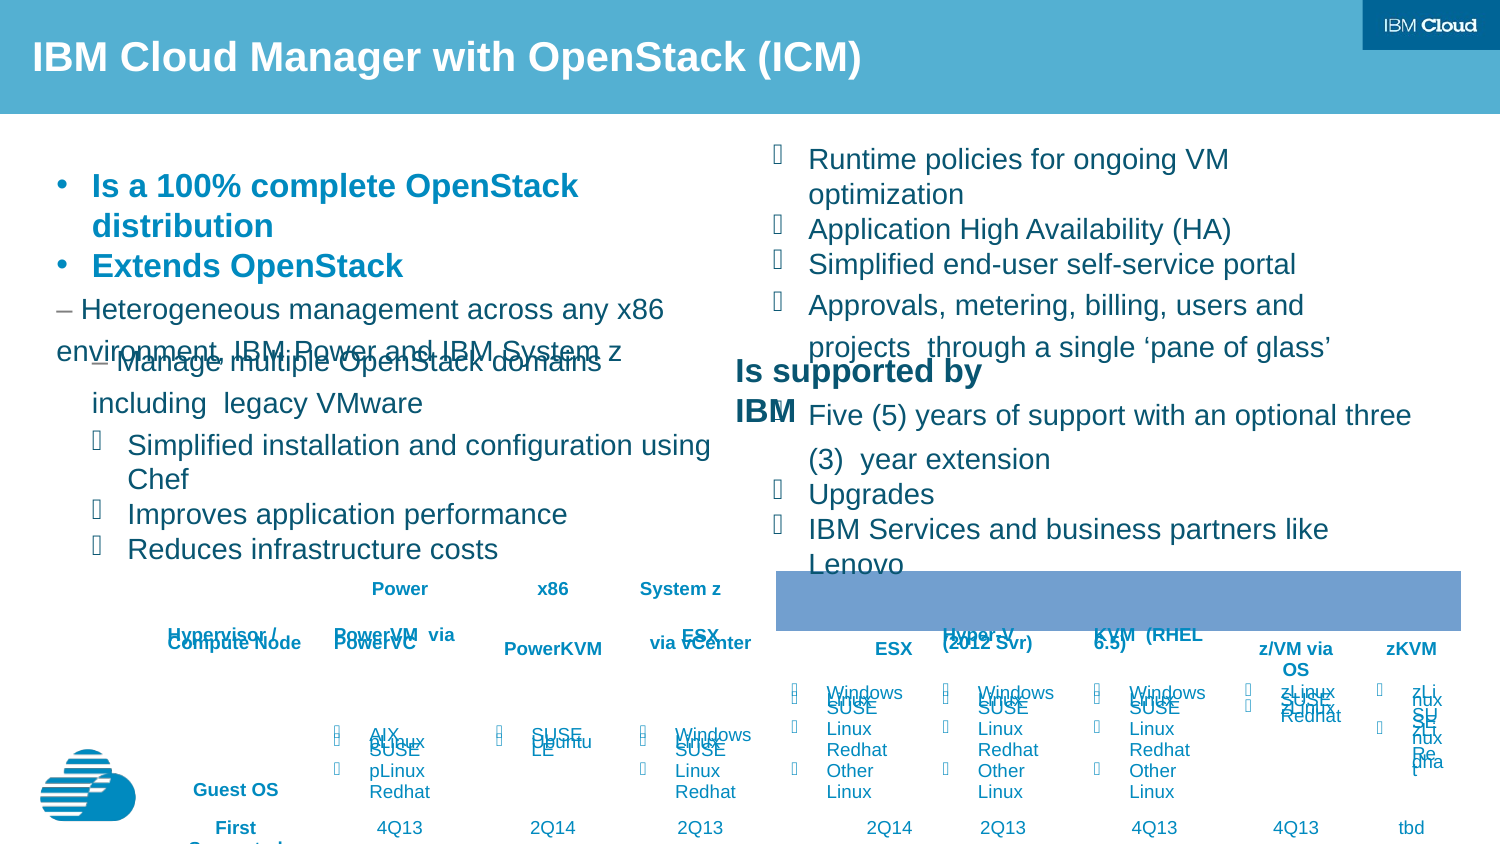

IBM Cloud Manager with OpenStack (ICM)
Runtime policies for ongoing VM optimization
Application High Availability (HA)
Simplified end-user self-service portal
Approvals, metering, billing, users and projects  through a single ‘pane of glass’
Is a 100% complete OpenStack distribution
Extends OpenStack
– Heterogeneous management across any x86  environment, IBM Power and IBM System z
– Manage multiple OpenStack domains including  legacy VMware
Is supported by IBM
Five (5) years of support with an optional three (3)  year extension
Upgrades
IBM Services and business partners like Lenovo
Simplified installation and configuration using Chef
Improves application performance
Reduces infrastructure costs
|  | Power | x86 | System z |
| --- | --- | --- | --- |
| Hypervisor / Compute Node | PowerVM via PowerVC | PowerKVM | ESX via vCenter | ESX | Hyper-V (2012 Svr) | KVM (RHEL 6.5) | z/VM via OS | zKVM |
| Guest OS | AIX pLinux SUSE pLinux Redhat | SUSE Ubuntu LE | Windows Linux SUSE Linux Redhat | Windows Linux SUSE Linux Redhat Other Linux | Windows Linux SUSE Linux Redhat Other Linux | Windows Linux SUSE Linux Redhat Other Linux | zLinux SUSE zLinux Redhat | zLinux SUSE zLinux Redhat |
| First Supported | 4Q13 | 2Q14 | 2Q13 | 2Q14 | 2Q13 | 4Q13 | 4Q13 | tbd |